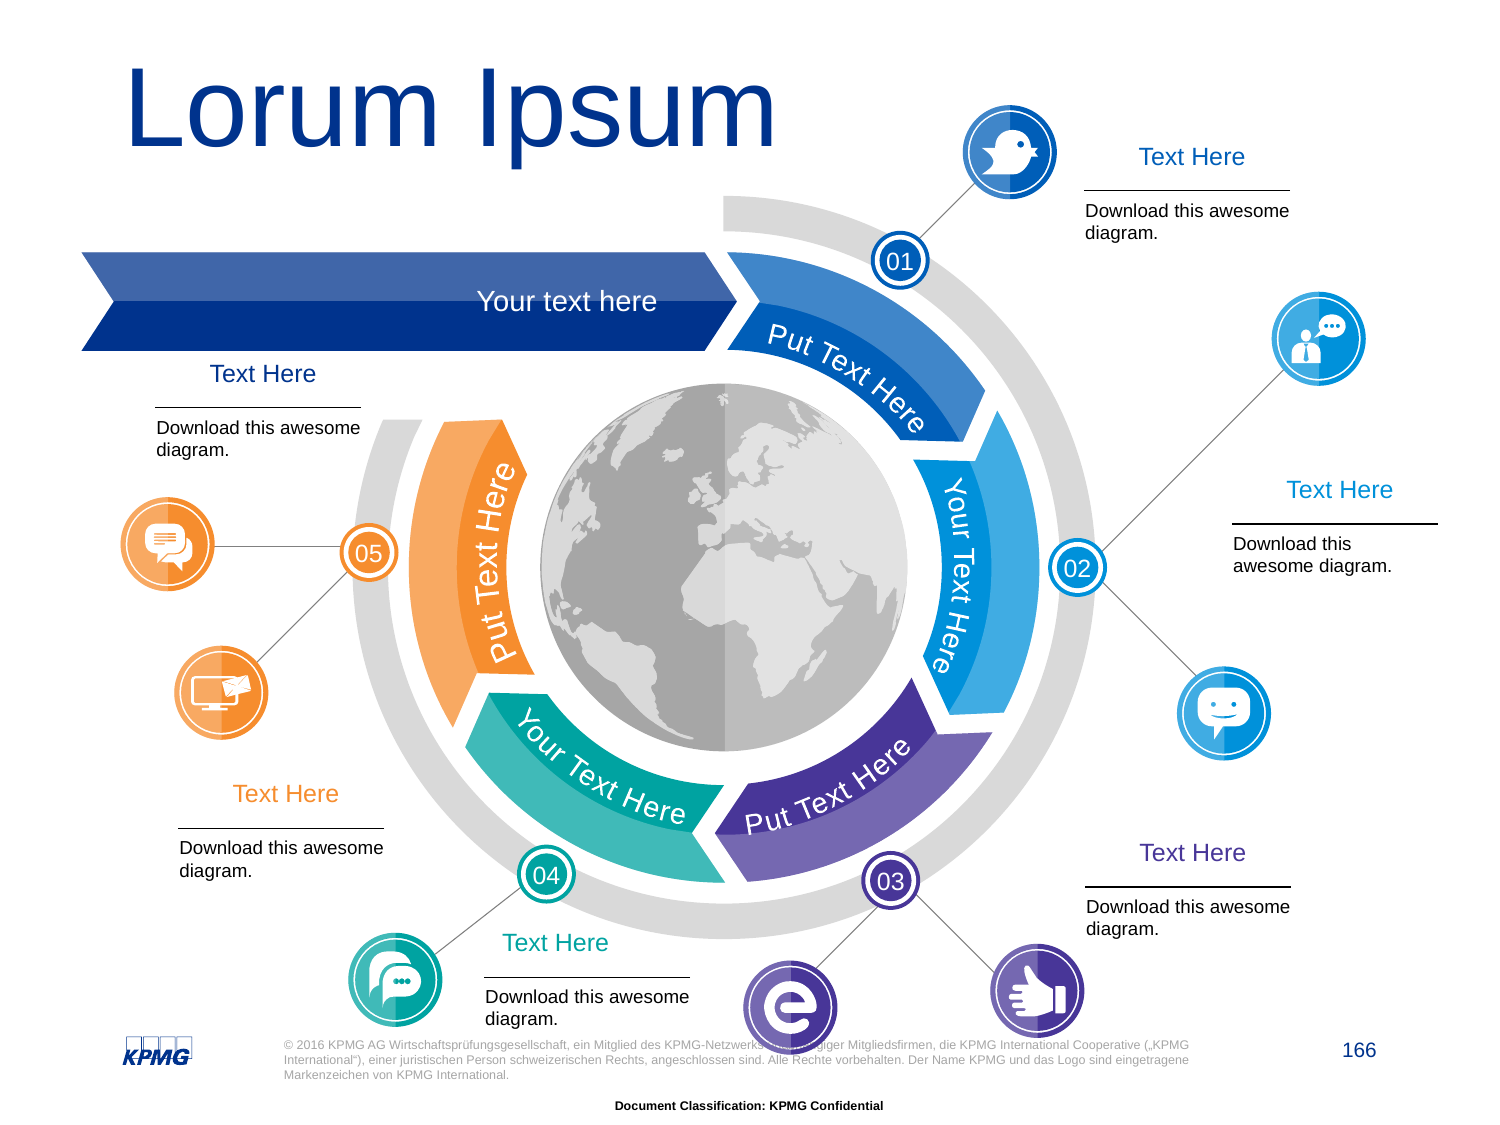

# Lorum Ipsum

01

05

02

04

03
Text Here
Download this awesome diagram.

Your text here
Put Text Here
Put Text Here
Your Text Here
Your Text Here
Put Text Here

Text Here
Download this awesome diagram.
Text Here
Download this awesome diagram.
Text Here
Download this awesome diagram.
Text Here
Download this awesome diagram.
Text Here
Download this awesome diagram.